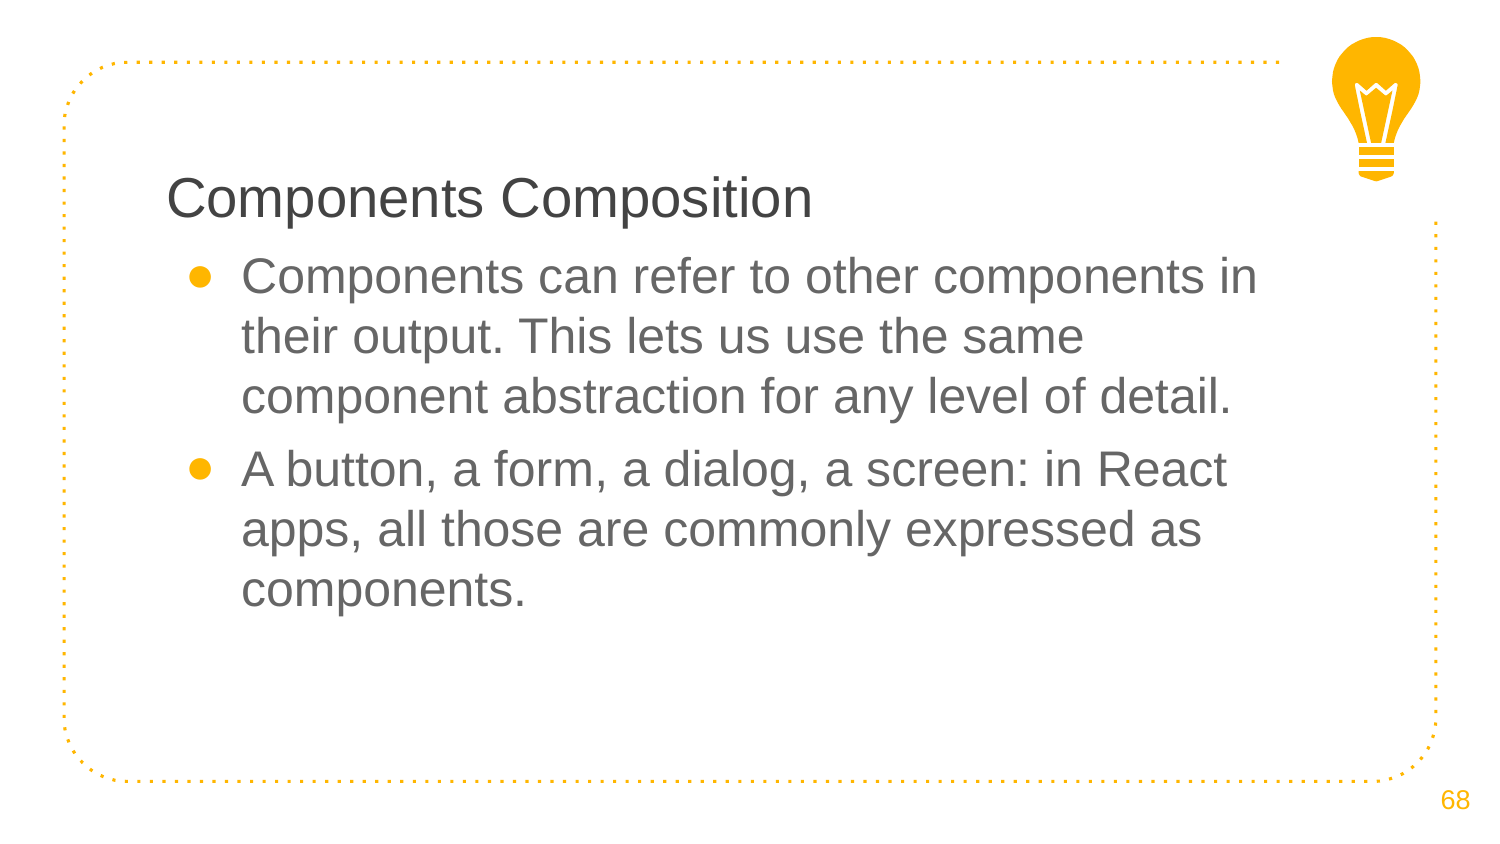

# Components Composition
Components can refer to other components in their output. This lets us use the same component abstraction for any level of detail.
A button, a form, a dialog, a screen: in React apps, all those are commonly expressed as components.
68